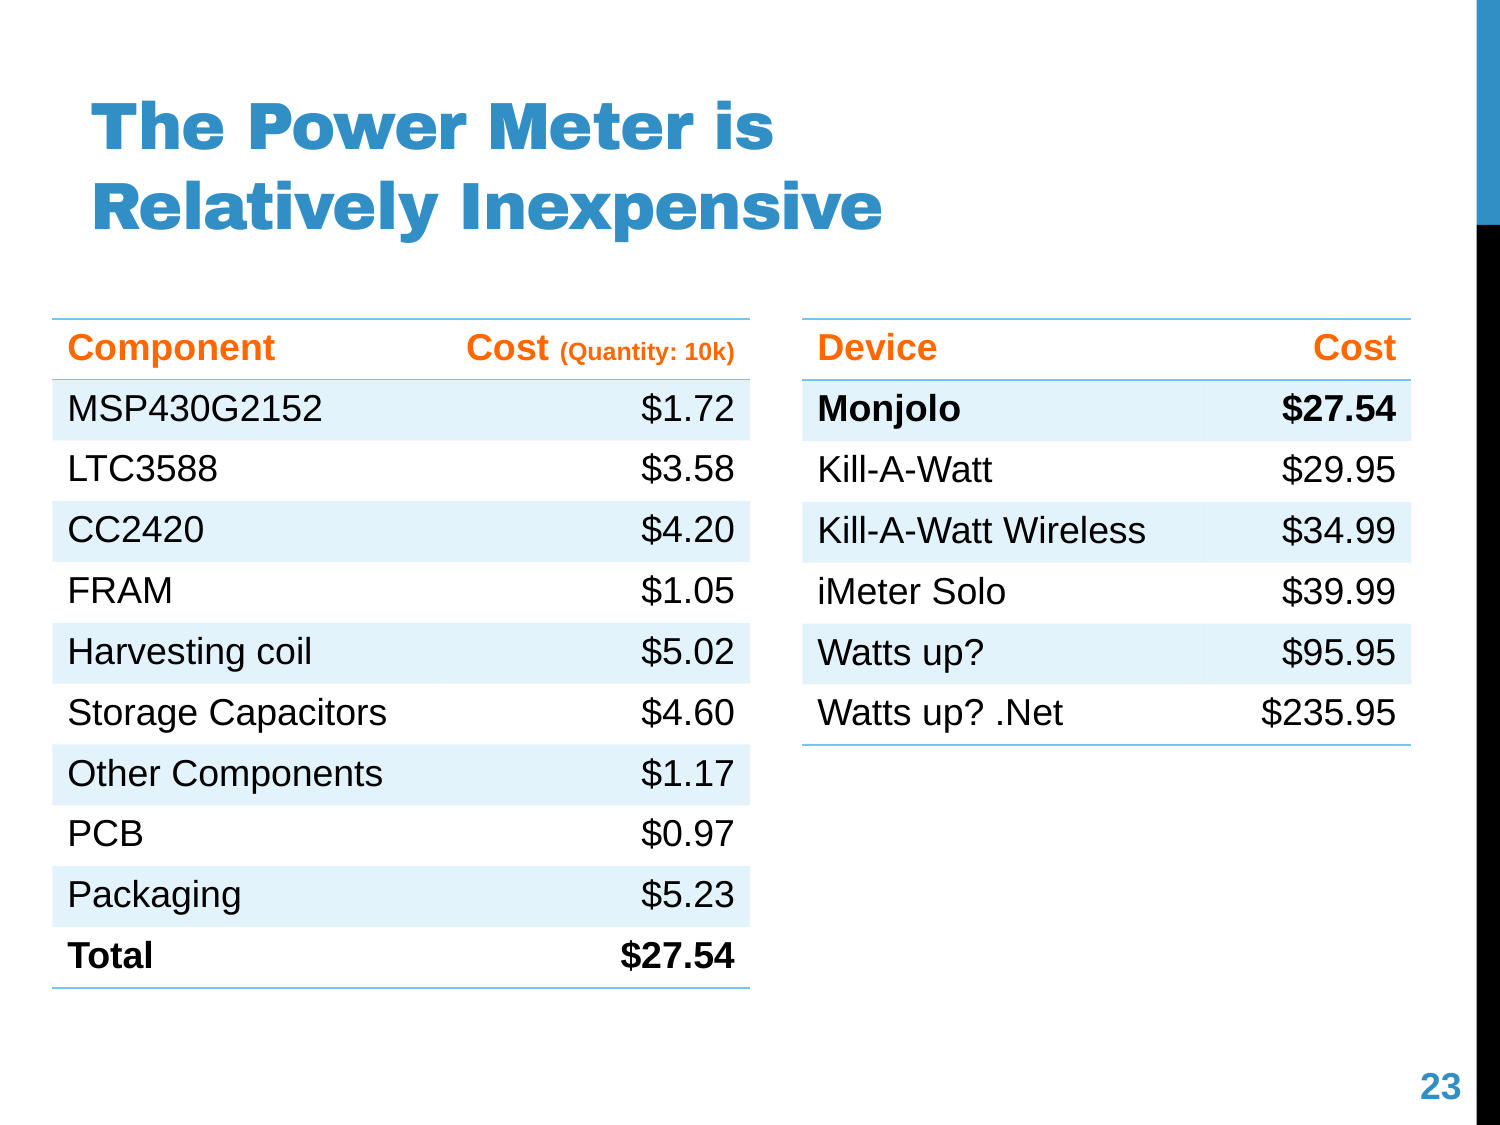

# The Power Meter is Relatively Inexpensive
| Component | Cost (Quantity: 10k) |
| --- | --- |
| MSP430G2152 | $1.72 |
| LTC3588 | $3.58 |
| CC2420 | $4.20 |
| FRAM | $1.05 |
| Harvesting coil | $5.02 |
| Storage Capacitors | $4.60 |
| Other Components | $1.17 |
| PCB | $0.97 |
| Packaging | $5.23 |
| Total | $27.54 |
| Device | Cost |
| --- | --- |
| Monjolo | $27.54 |
| Kill-A-Watt | $29.95 |
| Kill-A-Watt Wireless | $34.99 |
| iMeter Solo | $39.99 |
| Watts up? | $95.95 |
| Watts up? .Net | $235.95 |
23